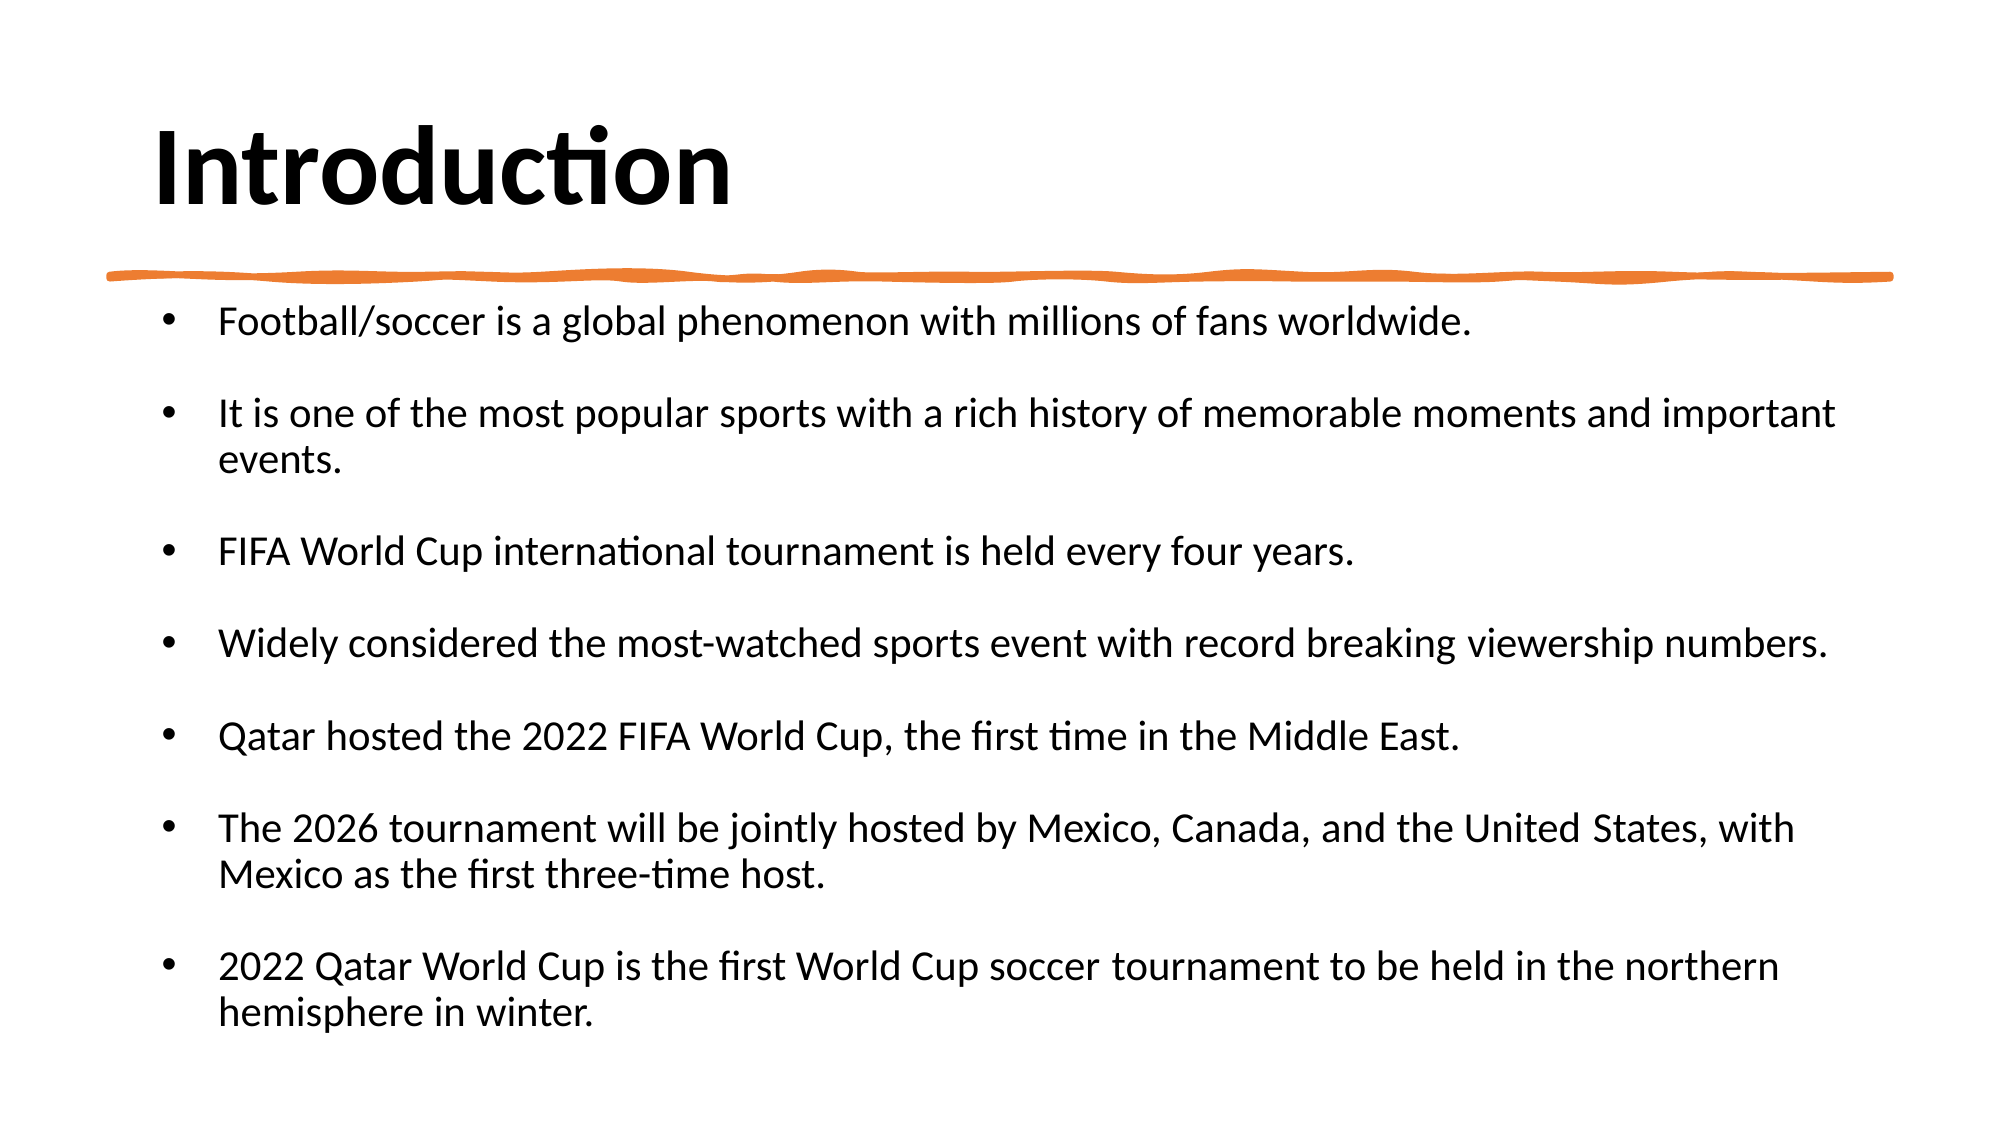

# Introduction

Football/soccer is a global phenomenon with millions of fans worldwide.

It is one of the most popular sports with a rich history of memorable moments and important events.

FIFA World Cup international tournament is held every four years.

Widely considered the most-watched sports event with record breaking viewership numbers.

Qatar hosted the 2022 FIFA World Cup, the first time in the Middle East.

The 2026 tournament will be jointly hosted by Mexico, Canada, and the United States, with Mexico as the first three-time host.

2022 Qatar World Cup is the first World Cup soccer tournament to be held in the northern hemisphere in winter.